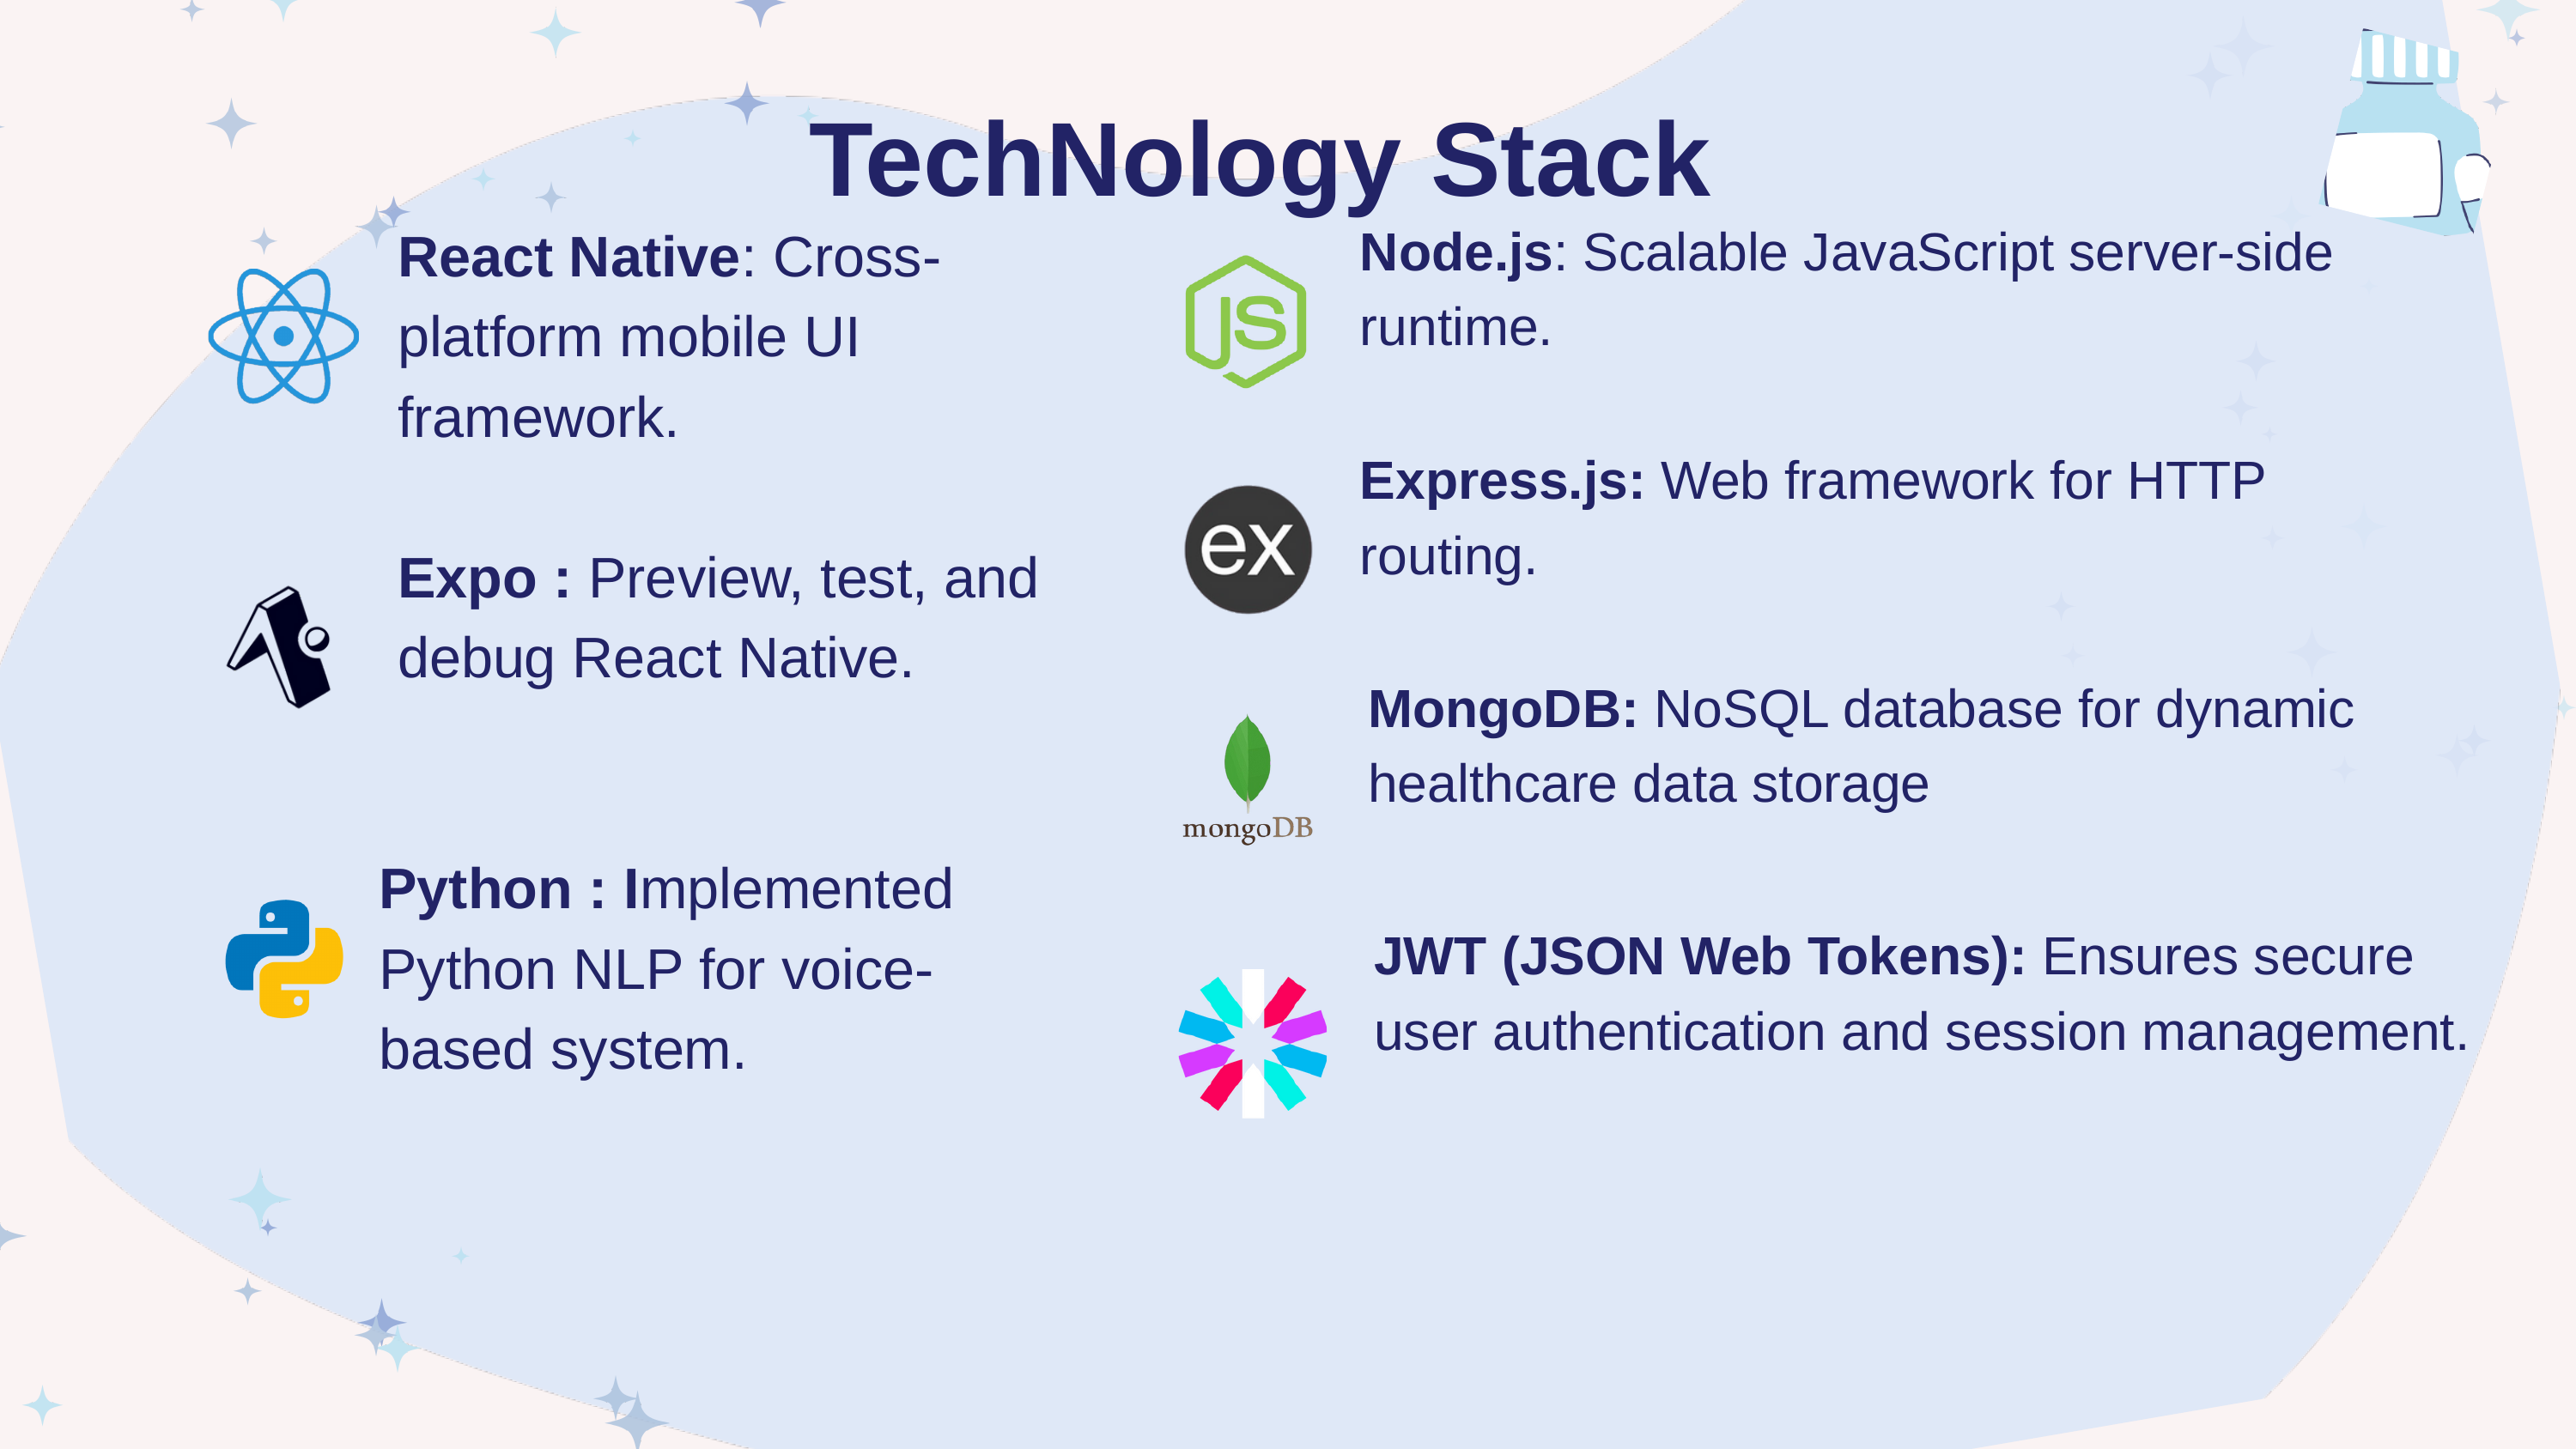

TechNology Stack
Node.js: Scalable JavaScript server-side runtime.

React Native: Cross-platform mobile UI framework.

Express.js: Web framework for HTTP routing.

Expo : Preview, test, and debug React Native.

MongoDB: NoSQL database for dynamic healthcare data storage

Python : Implemented Python NLP for voice-based system.

JWT (JSON Web Tokens): Ensures secure user authentication and session management.